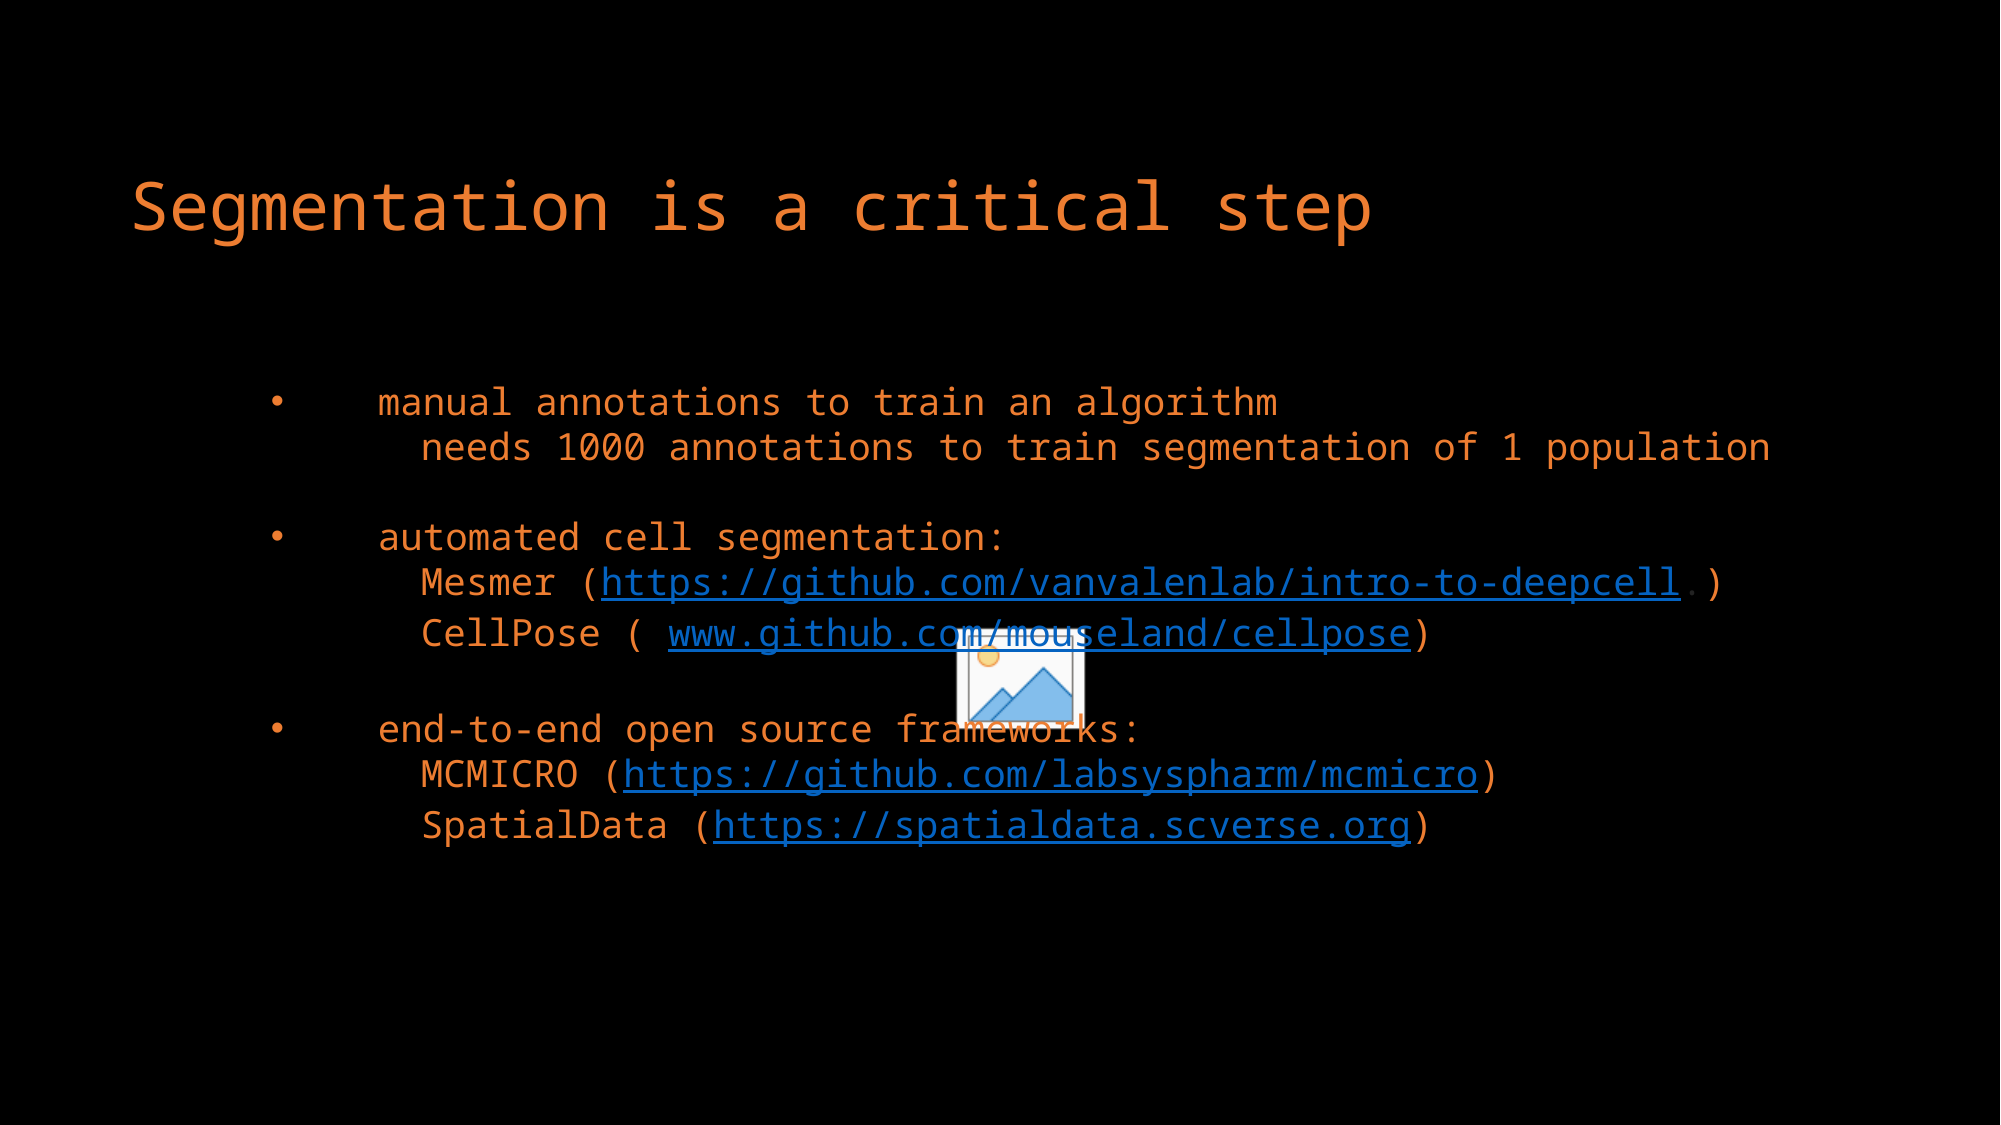

# Segmentation is a critical step
manual annotations to train an algorithm
	needs 1000 annotations to train segmentation of 1 population

automated cell segmentation:
	Mesmer (https://github.com/vanvalenlab/intro-to-deepcell.)
	CellPose ( www.github.com/mouseland/cellpose)

end-to-end open source frameworks:
	MCMICRO (https://github.com/labsyspharm/mcmicro)
	SpatialData (https://spatialdata.scverse.org)